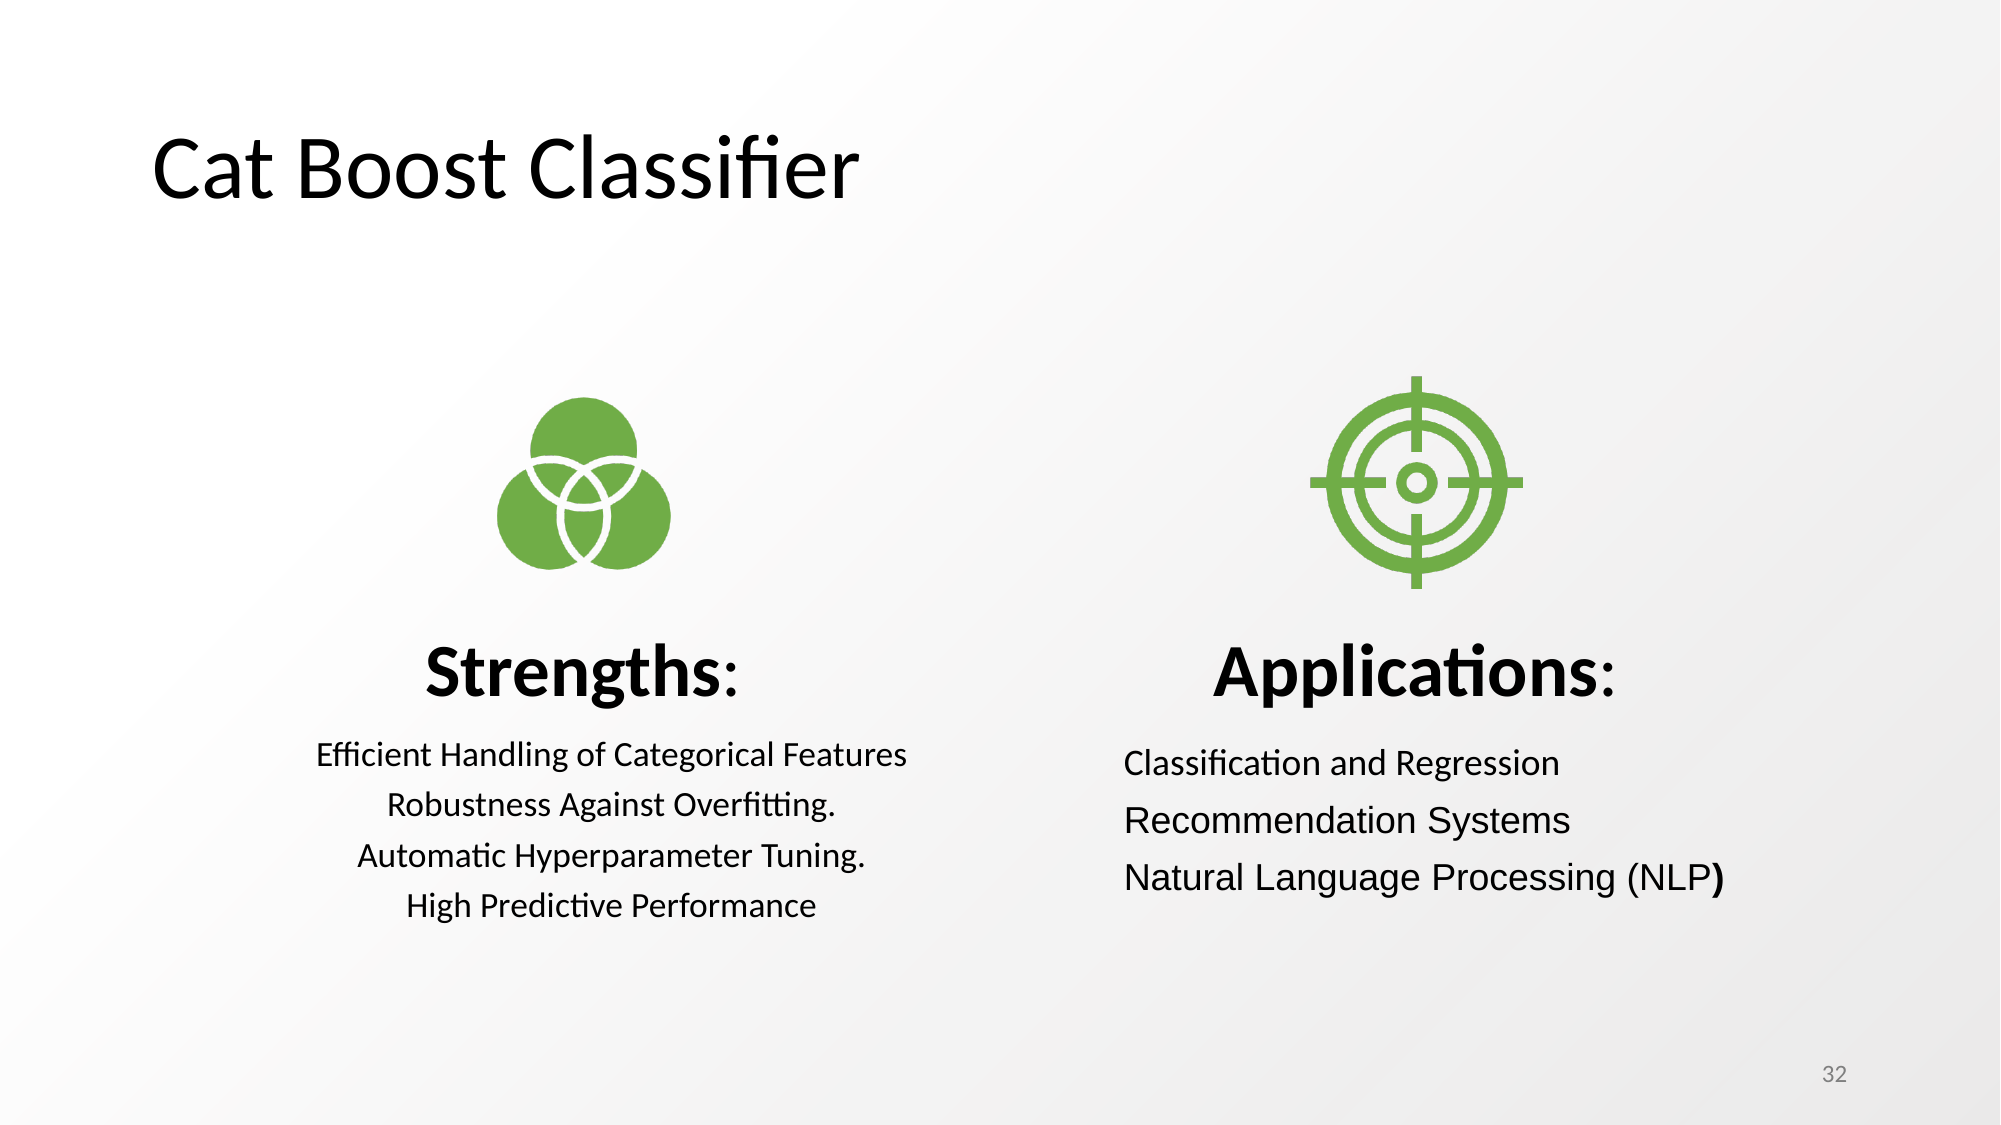

# Cat Boost Classifier

Strengths:

Applications:

Efficient Handling of Categorical Features
Robustness Against Overfitting.
Automatic Hyperparameter Tuning.
High Predictive Performance

Classification and Regression
Recommendation Systems
Natural Language Processing (NLP)
32